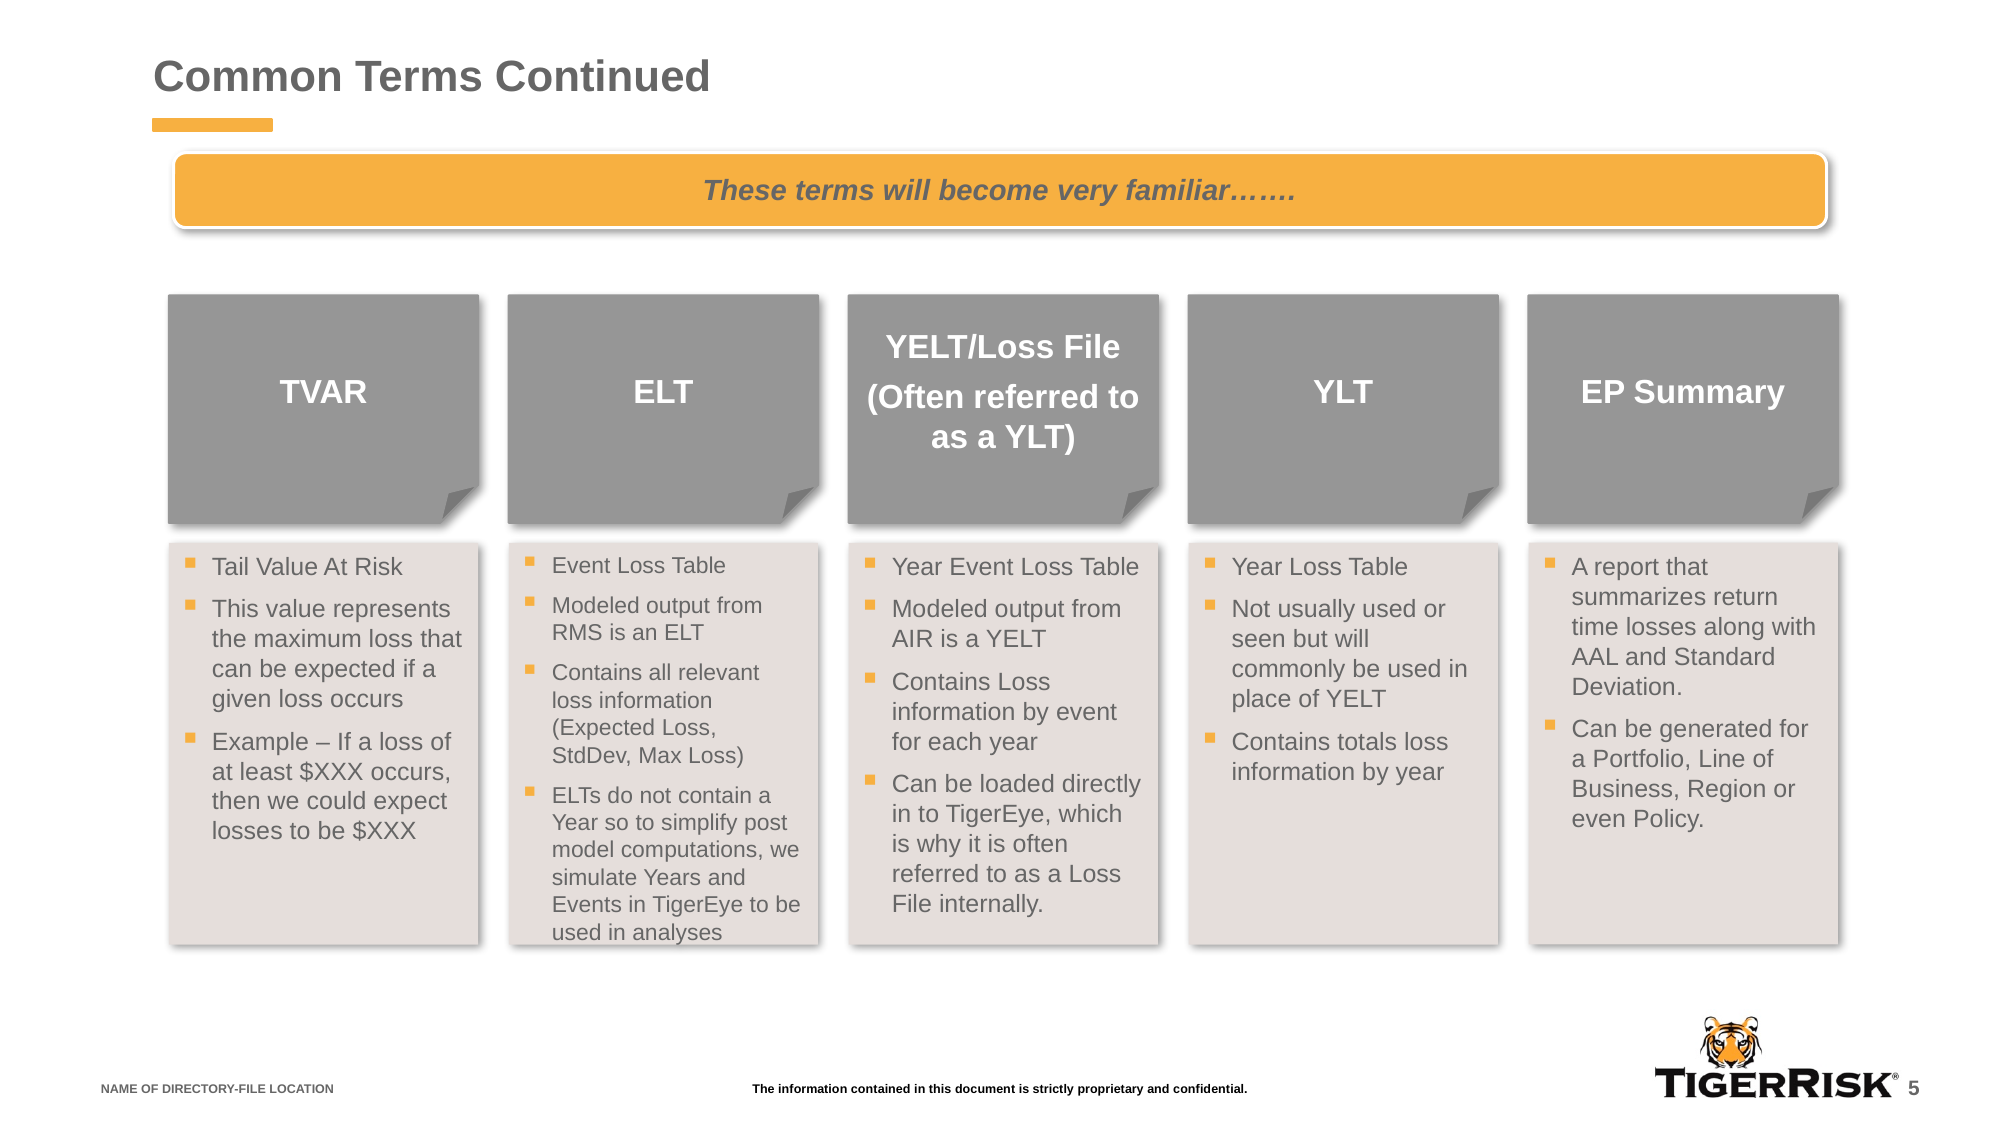

# Common Terms Continued

These terms will become very familiar…….
ELT
YLT
EP Summary
TVAR
YELT/Loss File
(Often referred to as a YLT)
A report that summarizes return time losses along with AAL and Standard Deviation.
Can be generated for a Portfolio, Line of Business, Region or even Policy.
Year Loss Table
Not usually used or seen but will commonly be used in place of YELT
Contains totals loss information by year

Tail Value At Risk
This value represents the maximum loss that can be expected if a given loss occurs
Example – If a loss of at least $XXX occurs, then we could expect losses to be $XXX
Event Loss Table
Modeled output from RMS is an ELT
Contains all relevant loss information (Expected Loss, StdDev, Max Loss)
ELTs do not contain a Year so to simplify post model computations, we simulate Years and Events in TigerEye to be used in analyses
Year Event Loss Table
Modeled output from AIR is a YELT
Contains Loss information by event for each year
Can be loaded directly in to TigerEye, which is why it is often referred to as a Loss File internally.